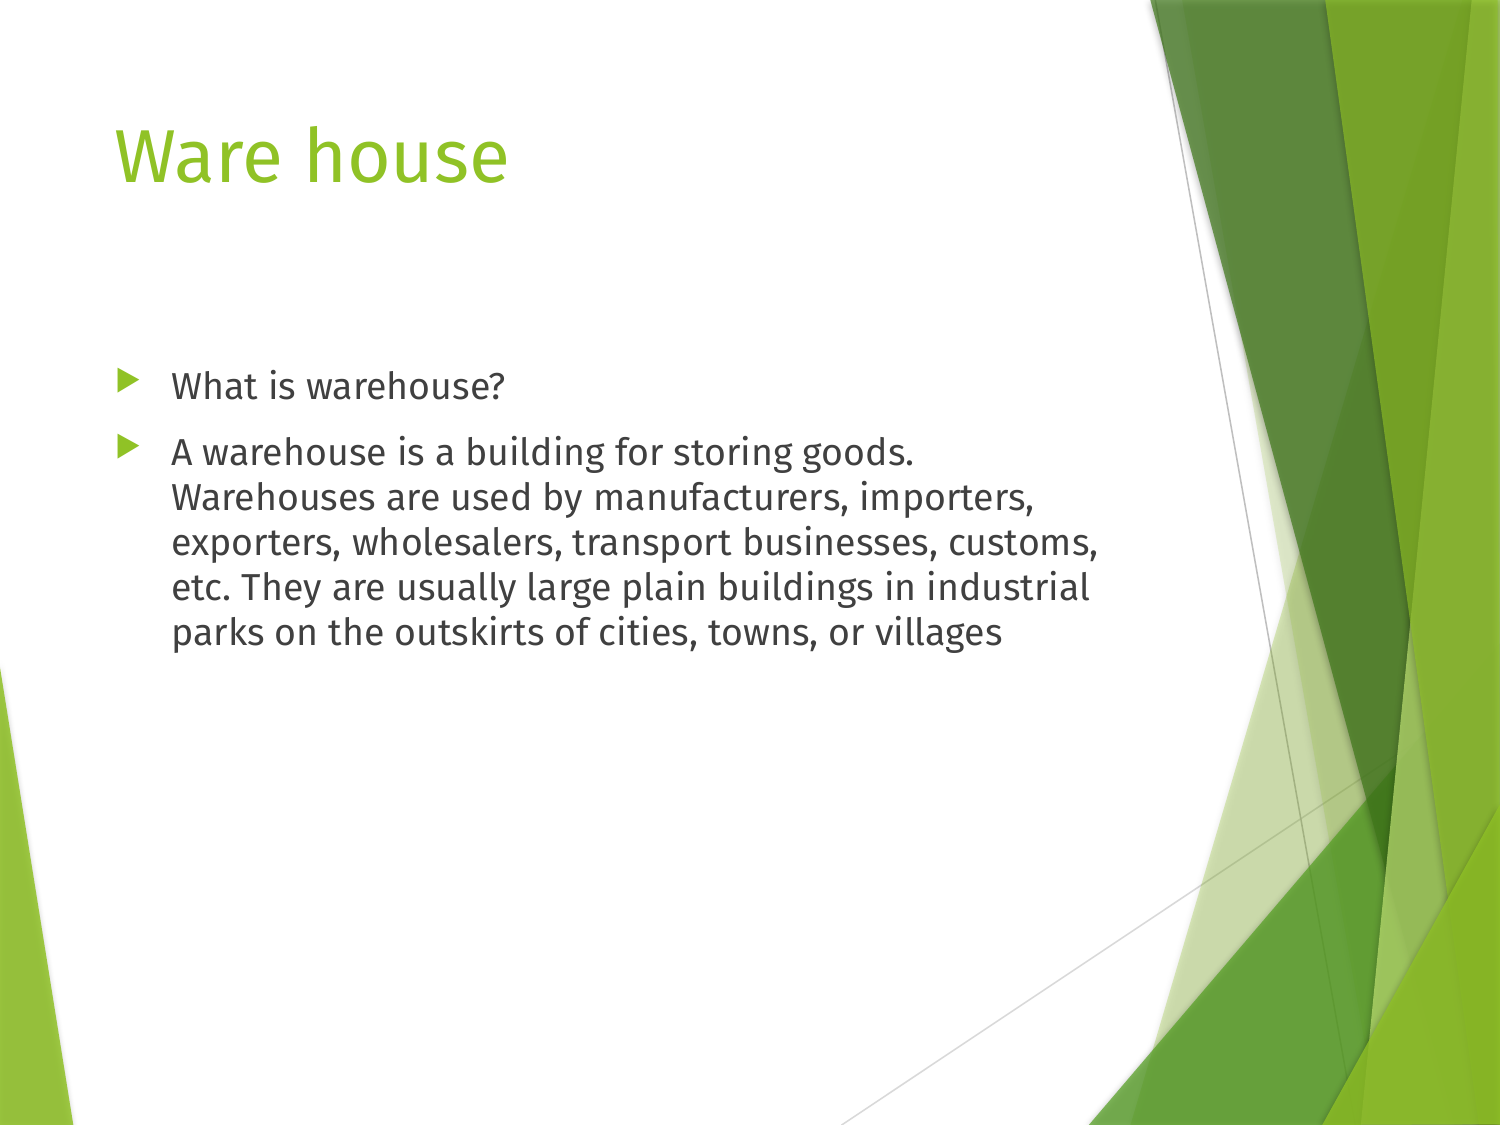

# Ware house
What is warehouse?
A warehouse is a building for storing goods. Warehouses are used by manufacturers, importers, exporters, wholesalers, transport businesses, customs, etc. They are usually large plain buildings in industrial parks on the outskirts of cities, towns, or villages